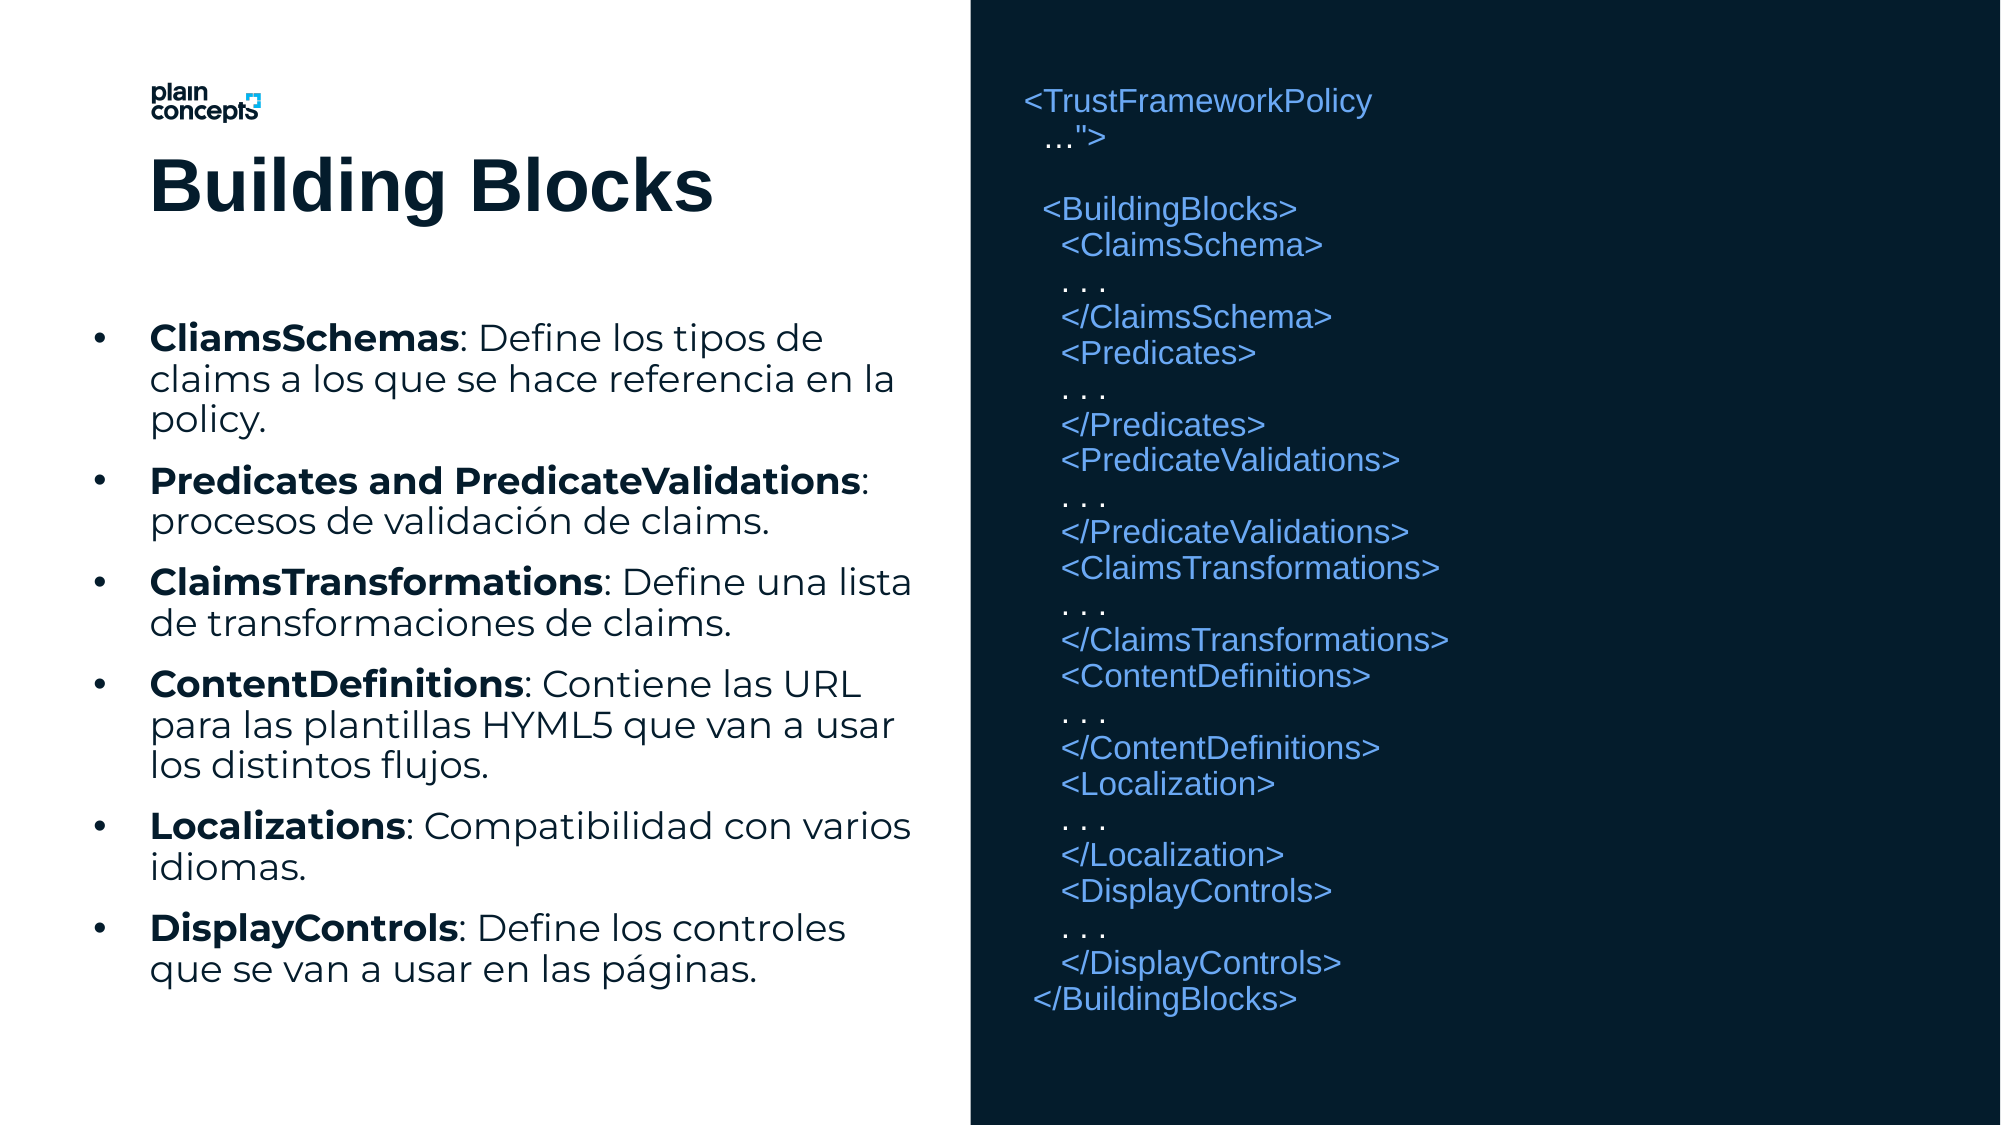

<TrustFrameworkPolicy
  …">

  <BuildingBlocks>
    <ClaimsSchema>
    . . .
    </ClaimsSchema>
    <Predicates>
    . . .
    </Predicates>
    <PredicateValidations>
    . . .
    </PredicateValidations>
    <ClaimsTransformations>
    . . .
    </ClaimsTransformations>
    <ContentDefinitions>
    . . .
    </ContentDefinitions>
    <Localization>
    . . .
    </Localization>
    <DisplayControls>
    . . .
    </DisplayControls>
 </BuildingBlocks>
Building Blocks
CliamsSchemas: Define los tipos de claims a los que se hace referencia en la policy.
Predicates and PredicateValidations: procesos de validación de claims.
ClaimsTransformations: Define una lista de transformaciones de claims.
ContentDefinitions: Contiene las URL para las plantillas HYML5 que van a usar los distintos flujos.
Localizations: Compatibilidad con varios idiomas.
DisplayControls: Define los controles que se van a usar en las páginas.